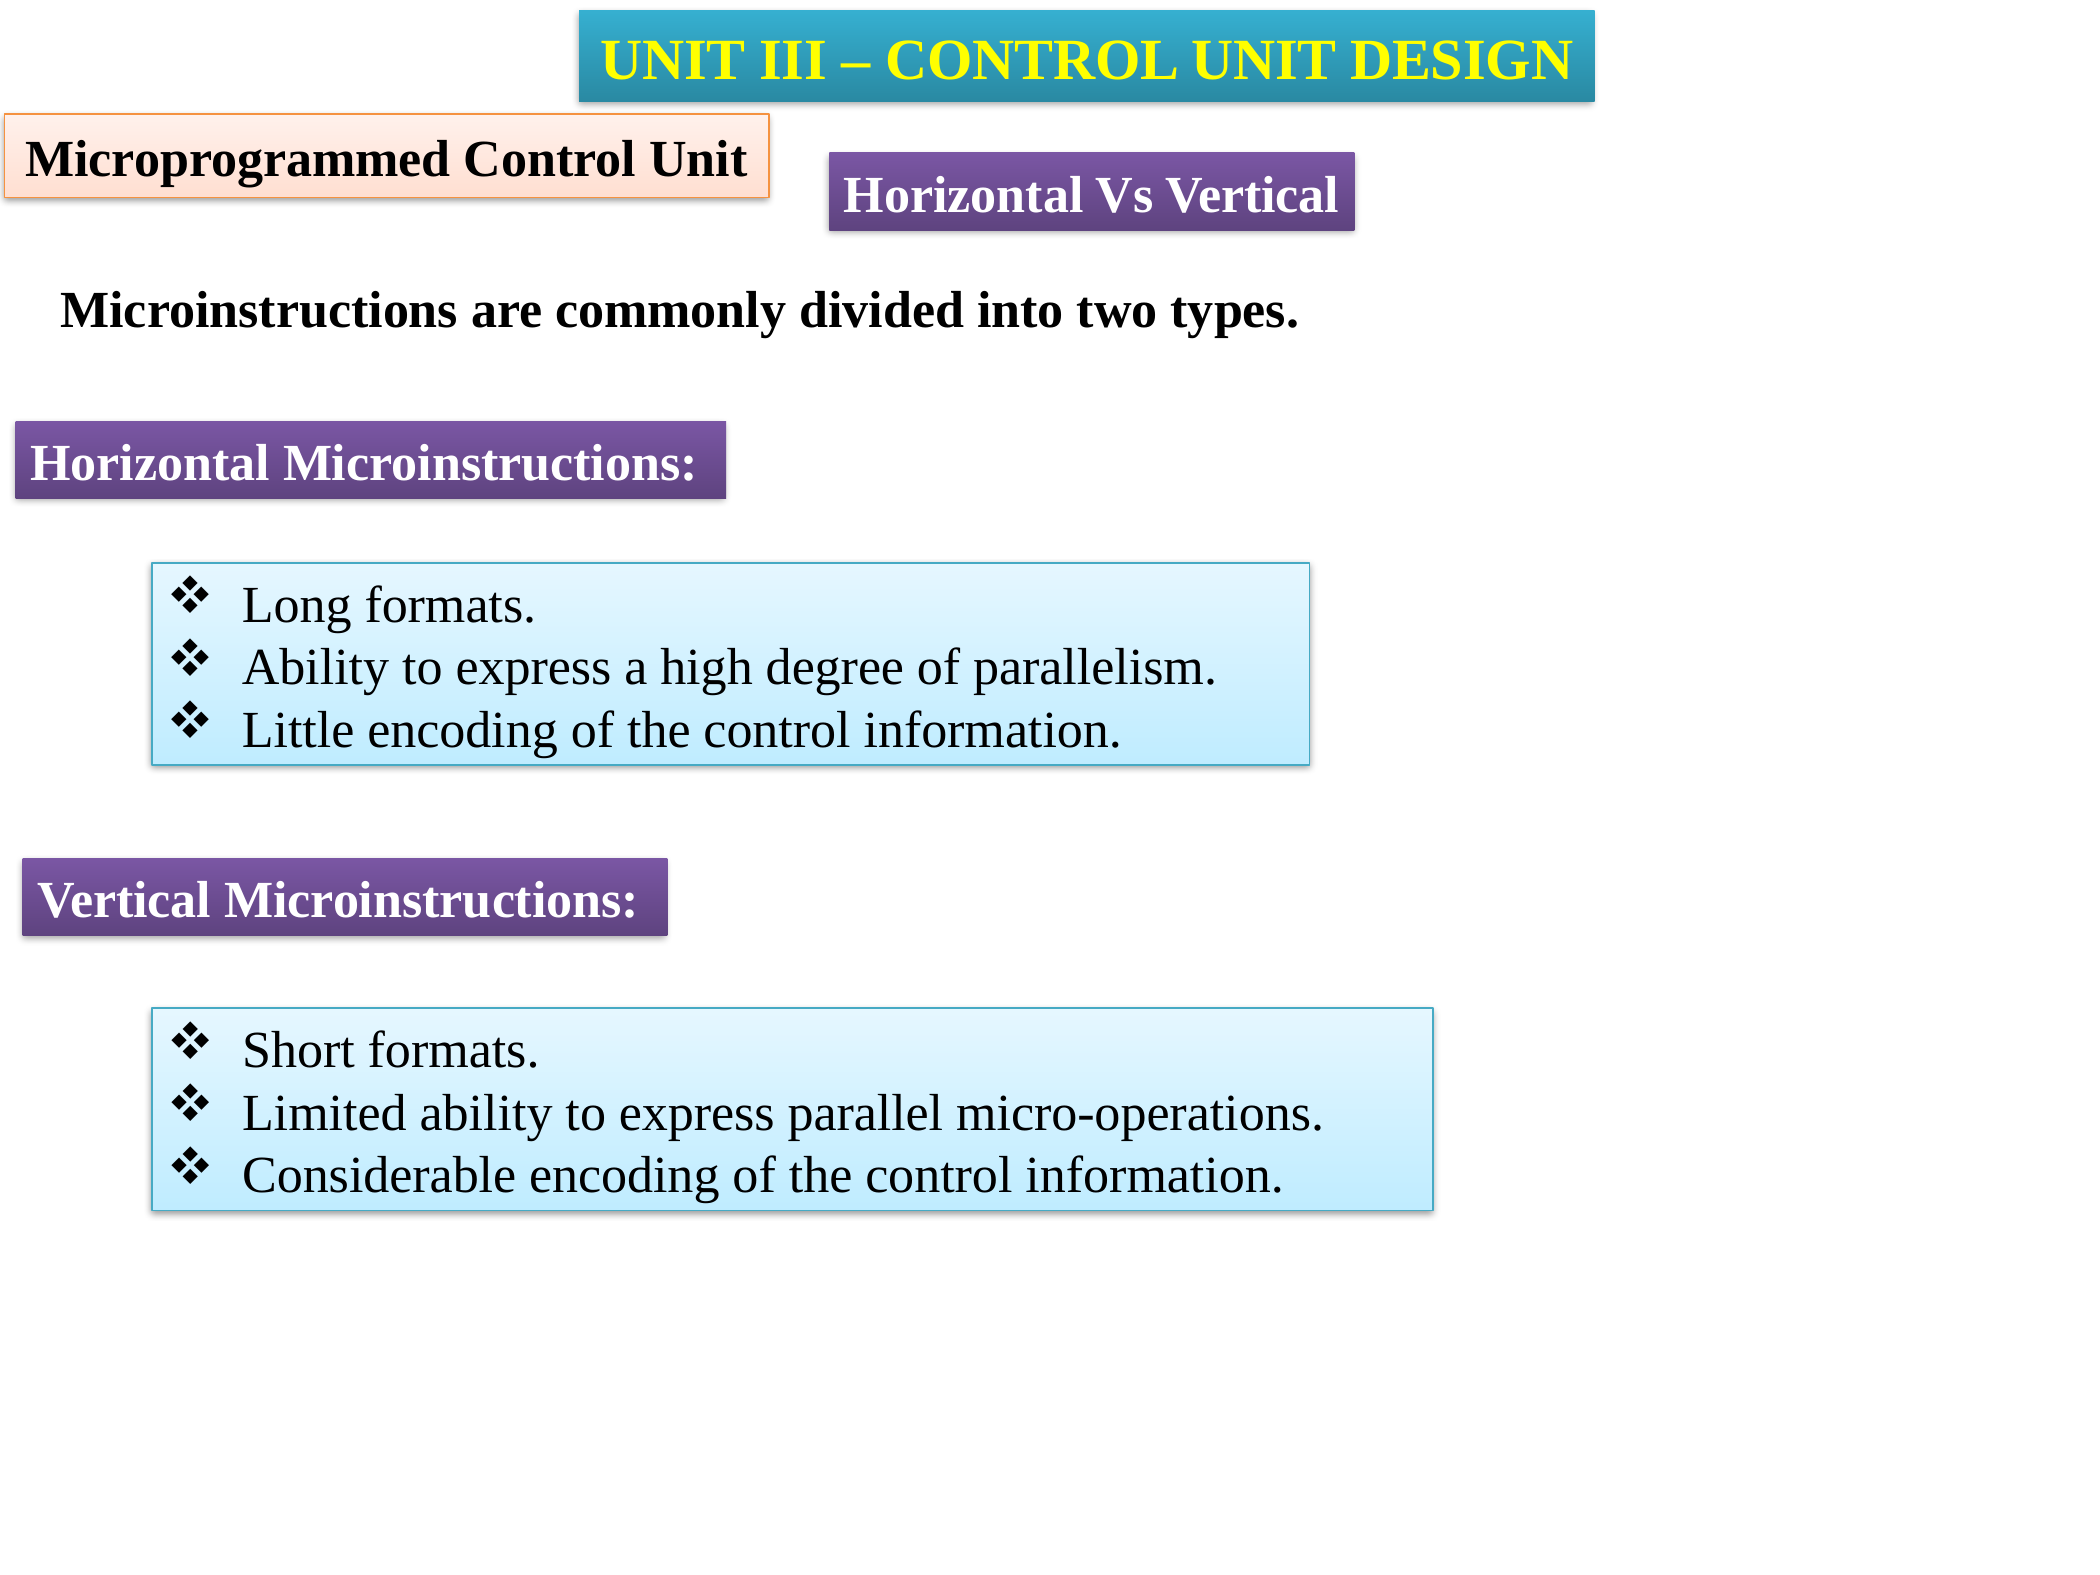

UNIT III – CONTROL UNIT DESIGN
Microprogrammed Control Unit
Horizontal Vs Vertical
Microinstructions are commonly divided into two types.
Horizontal Microinstructions:
Long formats.
Ability to express a high degree of parallelism.
Little encoding of the control information.
Vertical Microinstructions:
Short formats.
Limited ability to express parallel micro-operations.
Considerable encoding of the control information.